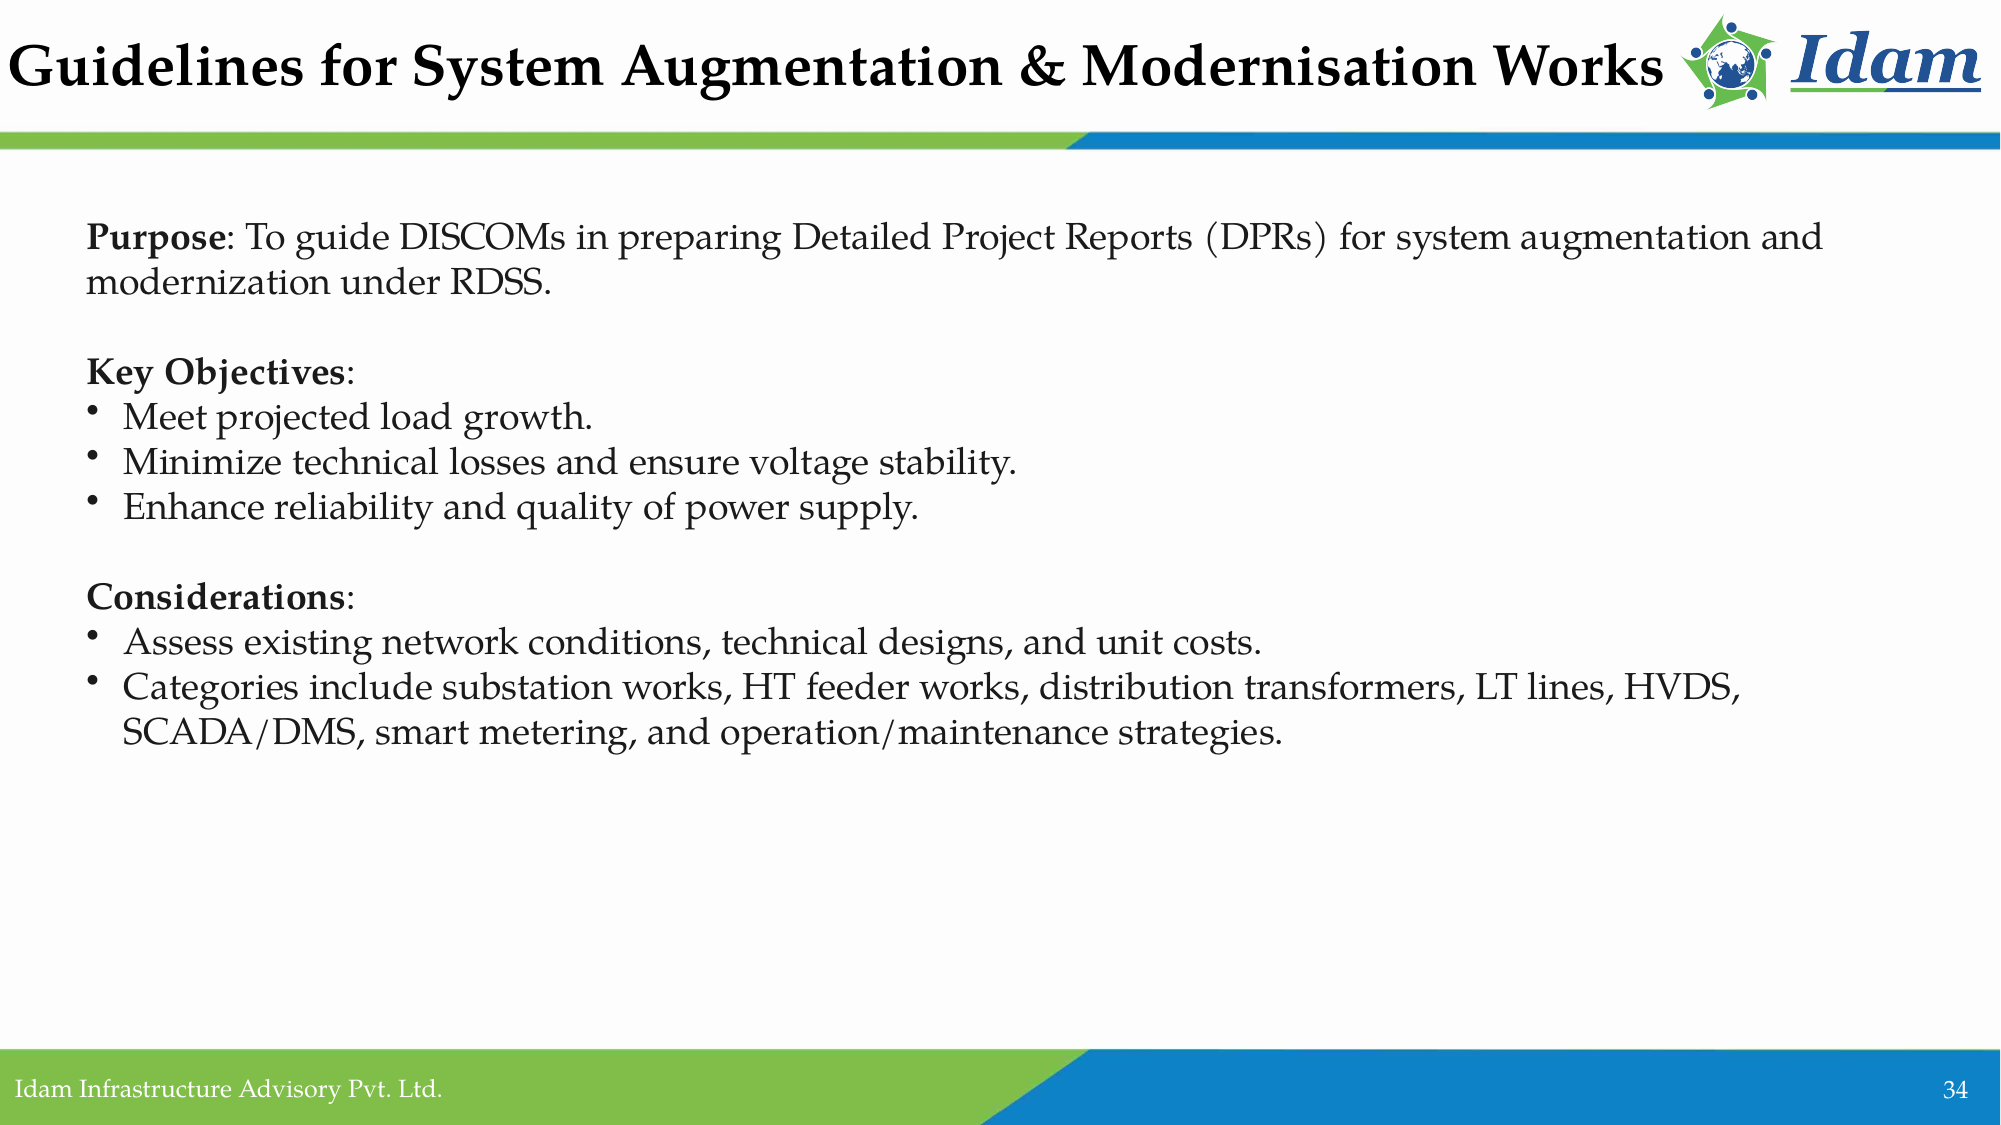

Guidelines for System Augmentation & Modernisation Works
Purpose: To guide DISCOMs in preparing Detailed Project Reports (DPRs) for system augmentation and modernization under RDSS.

Key Objectives:
Meet projected load growth.
Minimize technical losses and ensure voltage stability.
Enhance reliability and quality of power supply.

Considerations:
Assess existing network conditions, technical designs, and unit costs.
Categories include substation works, HT feeder works, distribution transformers, LT lines, HVDS, SCADA/DMS, smart metering, and operation/maintenance strategies.
34